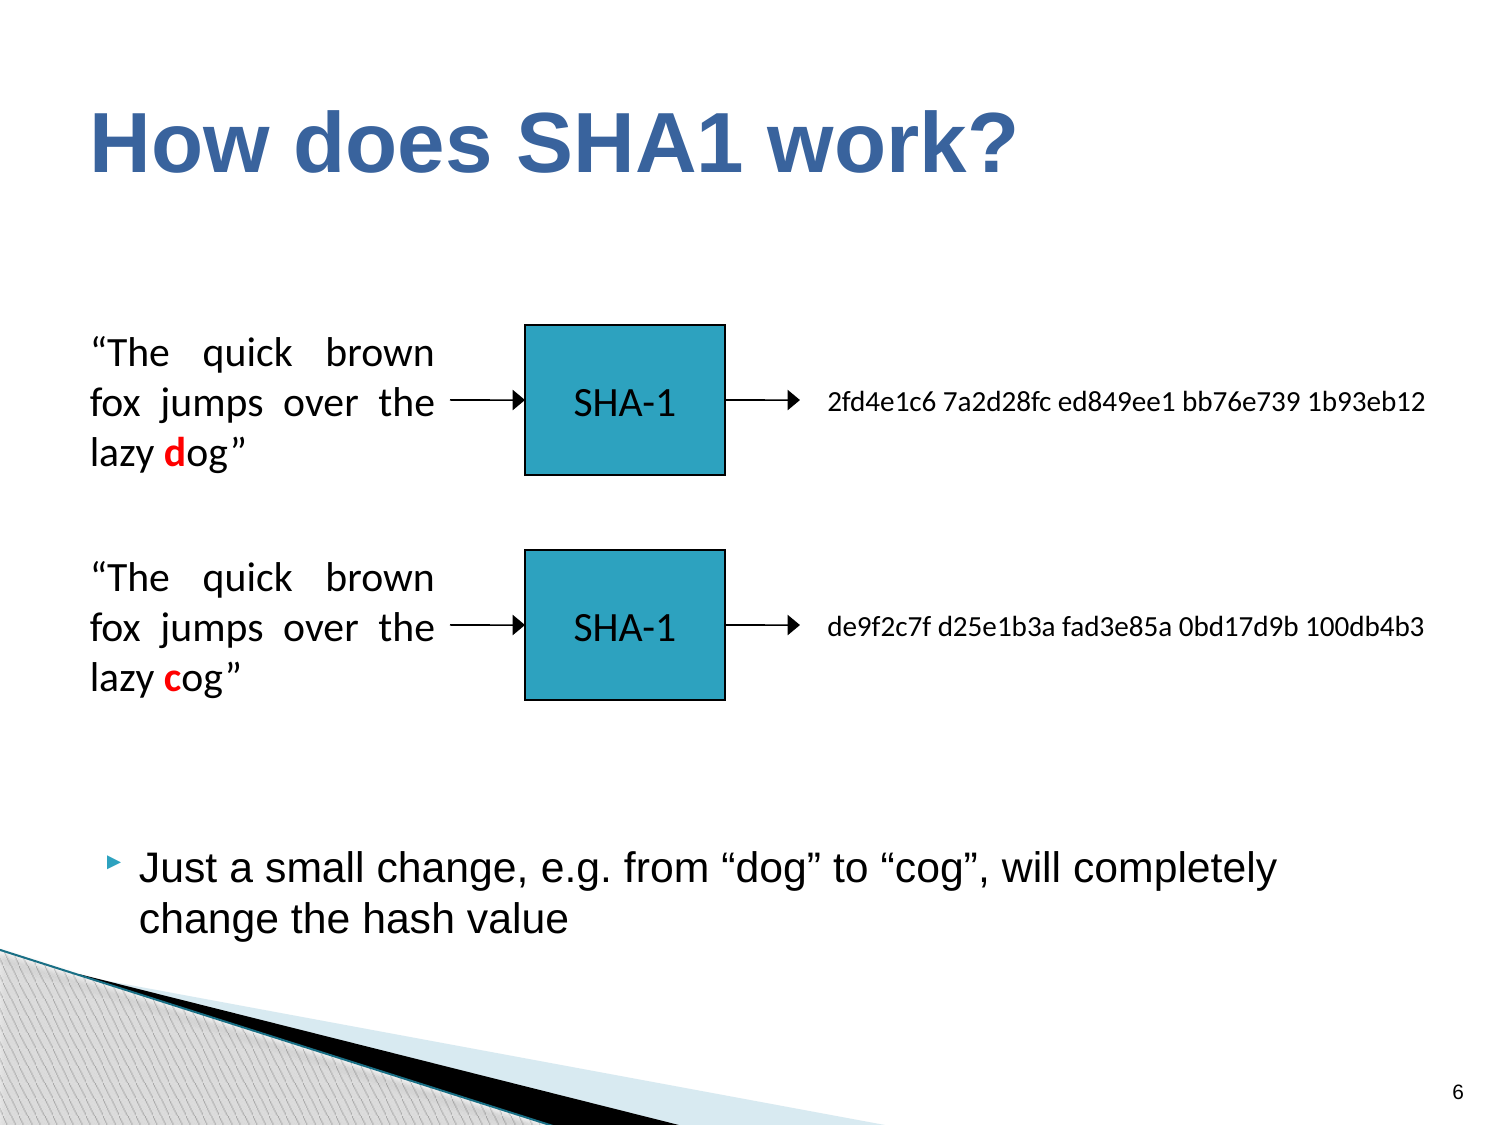

# How does SHA1 work?
“The quick brown fox jumps over the lazy dog”
SHA-1
2fd4e1c6 7a2d28fc ed849ee1 bb76e739 1b93eb12

“The quick brown fox jumps over the lazy cog”
SHA-1
de9f2c7f d25e1b3a fad3e85a 0bd17d9b 100db4b3

Just a small change, e.g. from “dog” to “cog”, will completely change the hash value

6